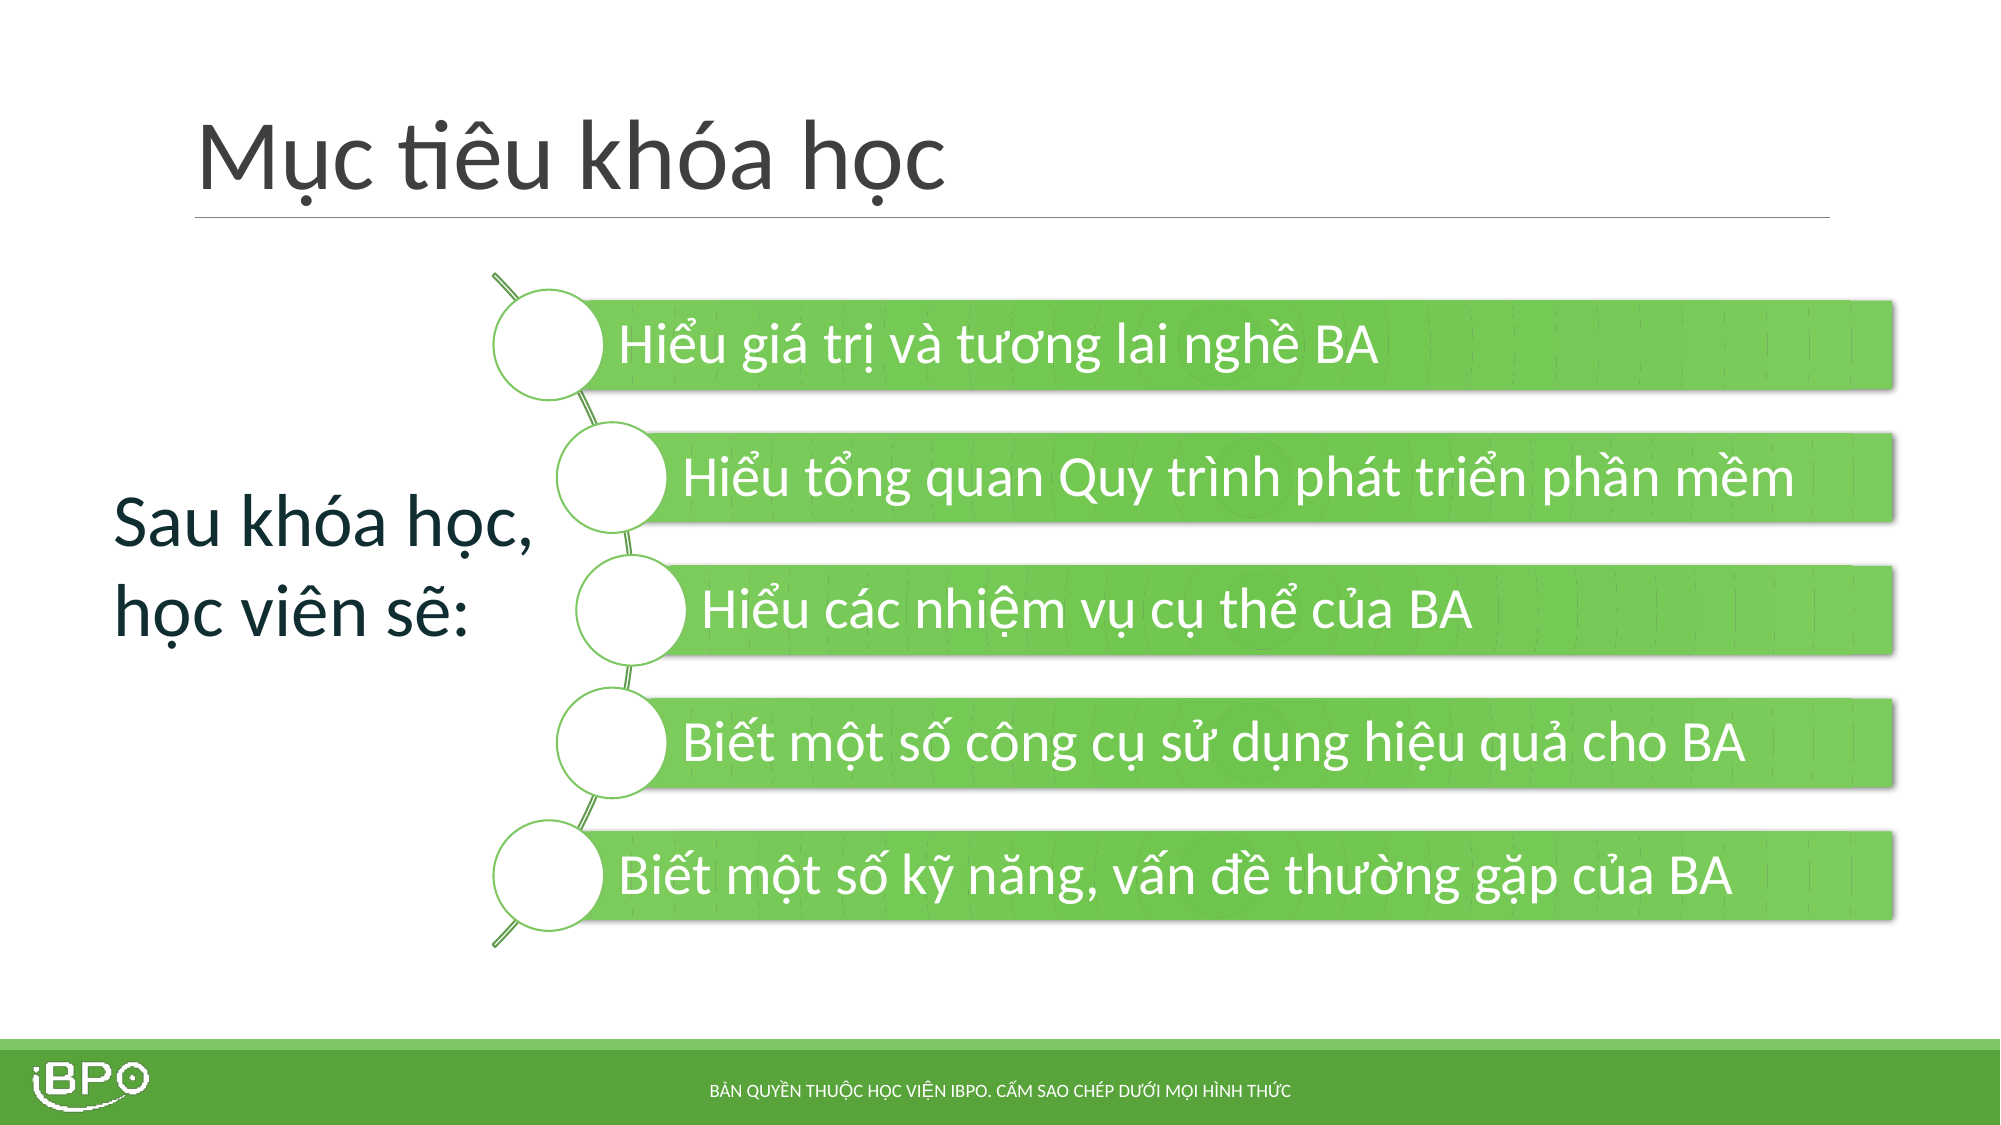

# Mục tiêu khóa học

Hiểu giá trị và tương lai nghề BA

Hiểu tổng quan Quy trình phát triển phần mềm

Hiểu các nhiệm vụ cụ thể của BA

Biết một số công cụ sử dụng hiệu quả cho BA

Biết một số kỹ năng, vấn đề thường gặp của BA
Sau khóa học, học viên sẽ:
BẢN QUYỀN THUỘC HỌC VIỆN IBPO. CẤM SAO CHÉP DƯỚI MỌI HÌNH THỨC